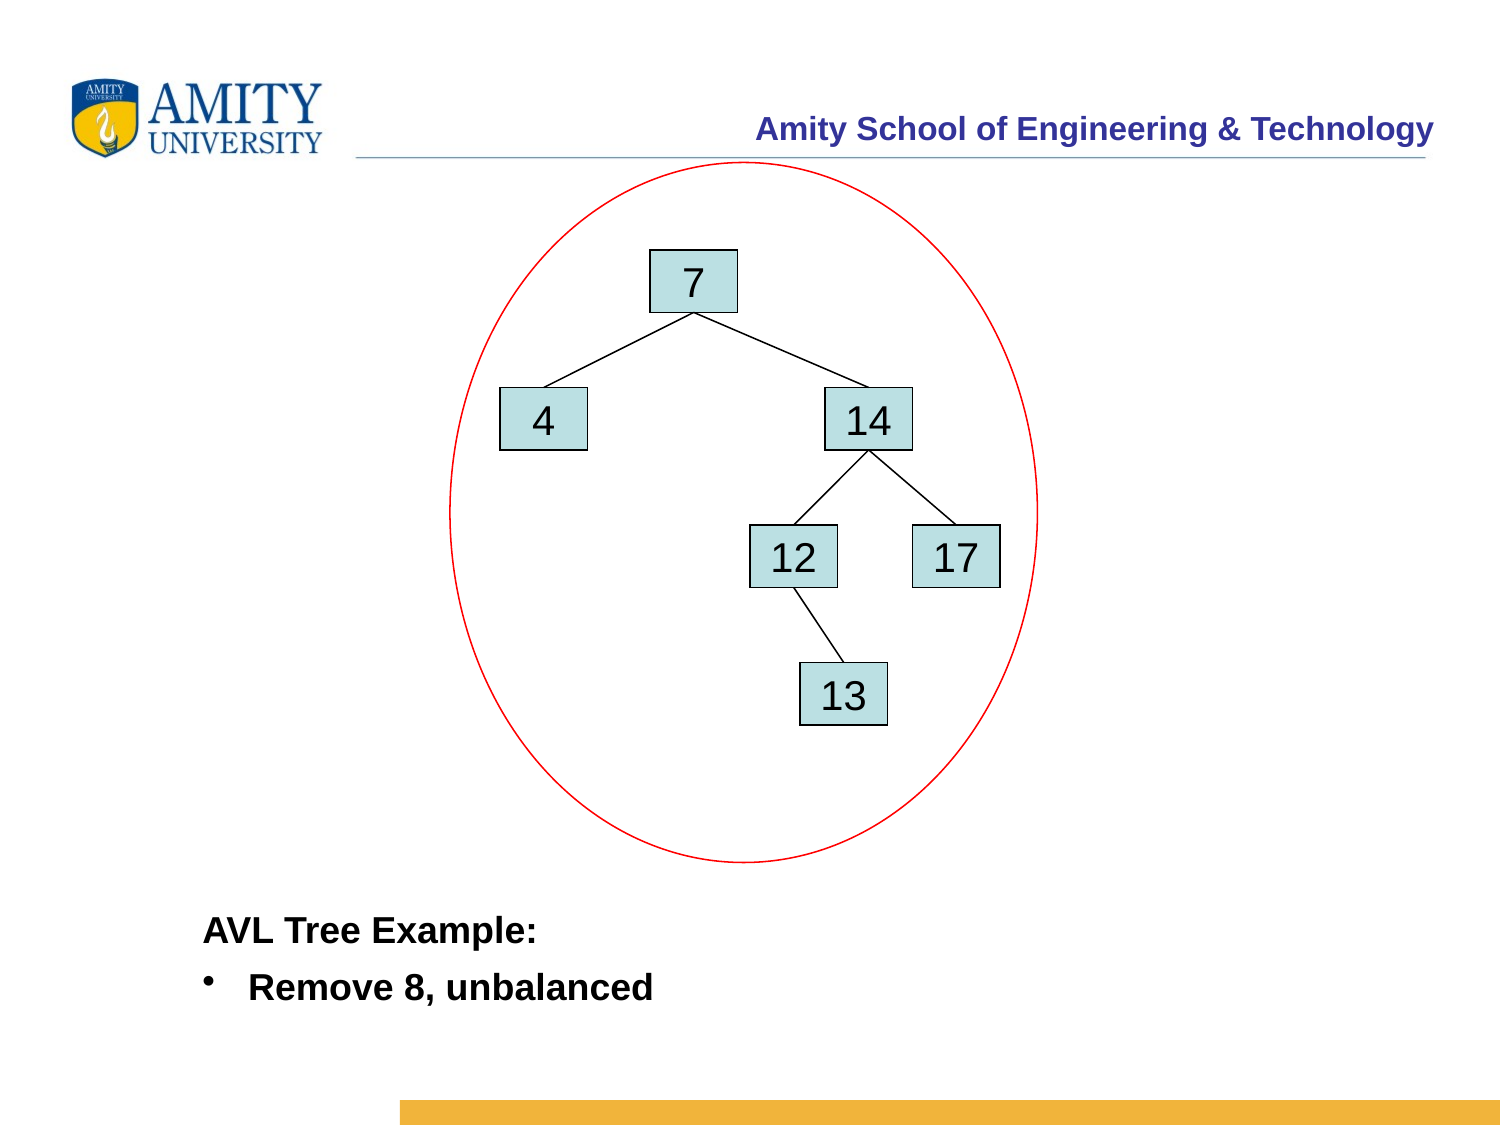

7
4
14
12
17
13
AVL Tree Example:
 Remove 8, unbalanced